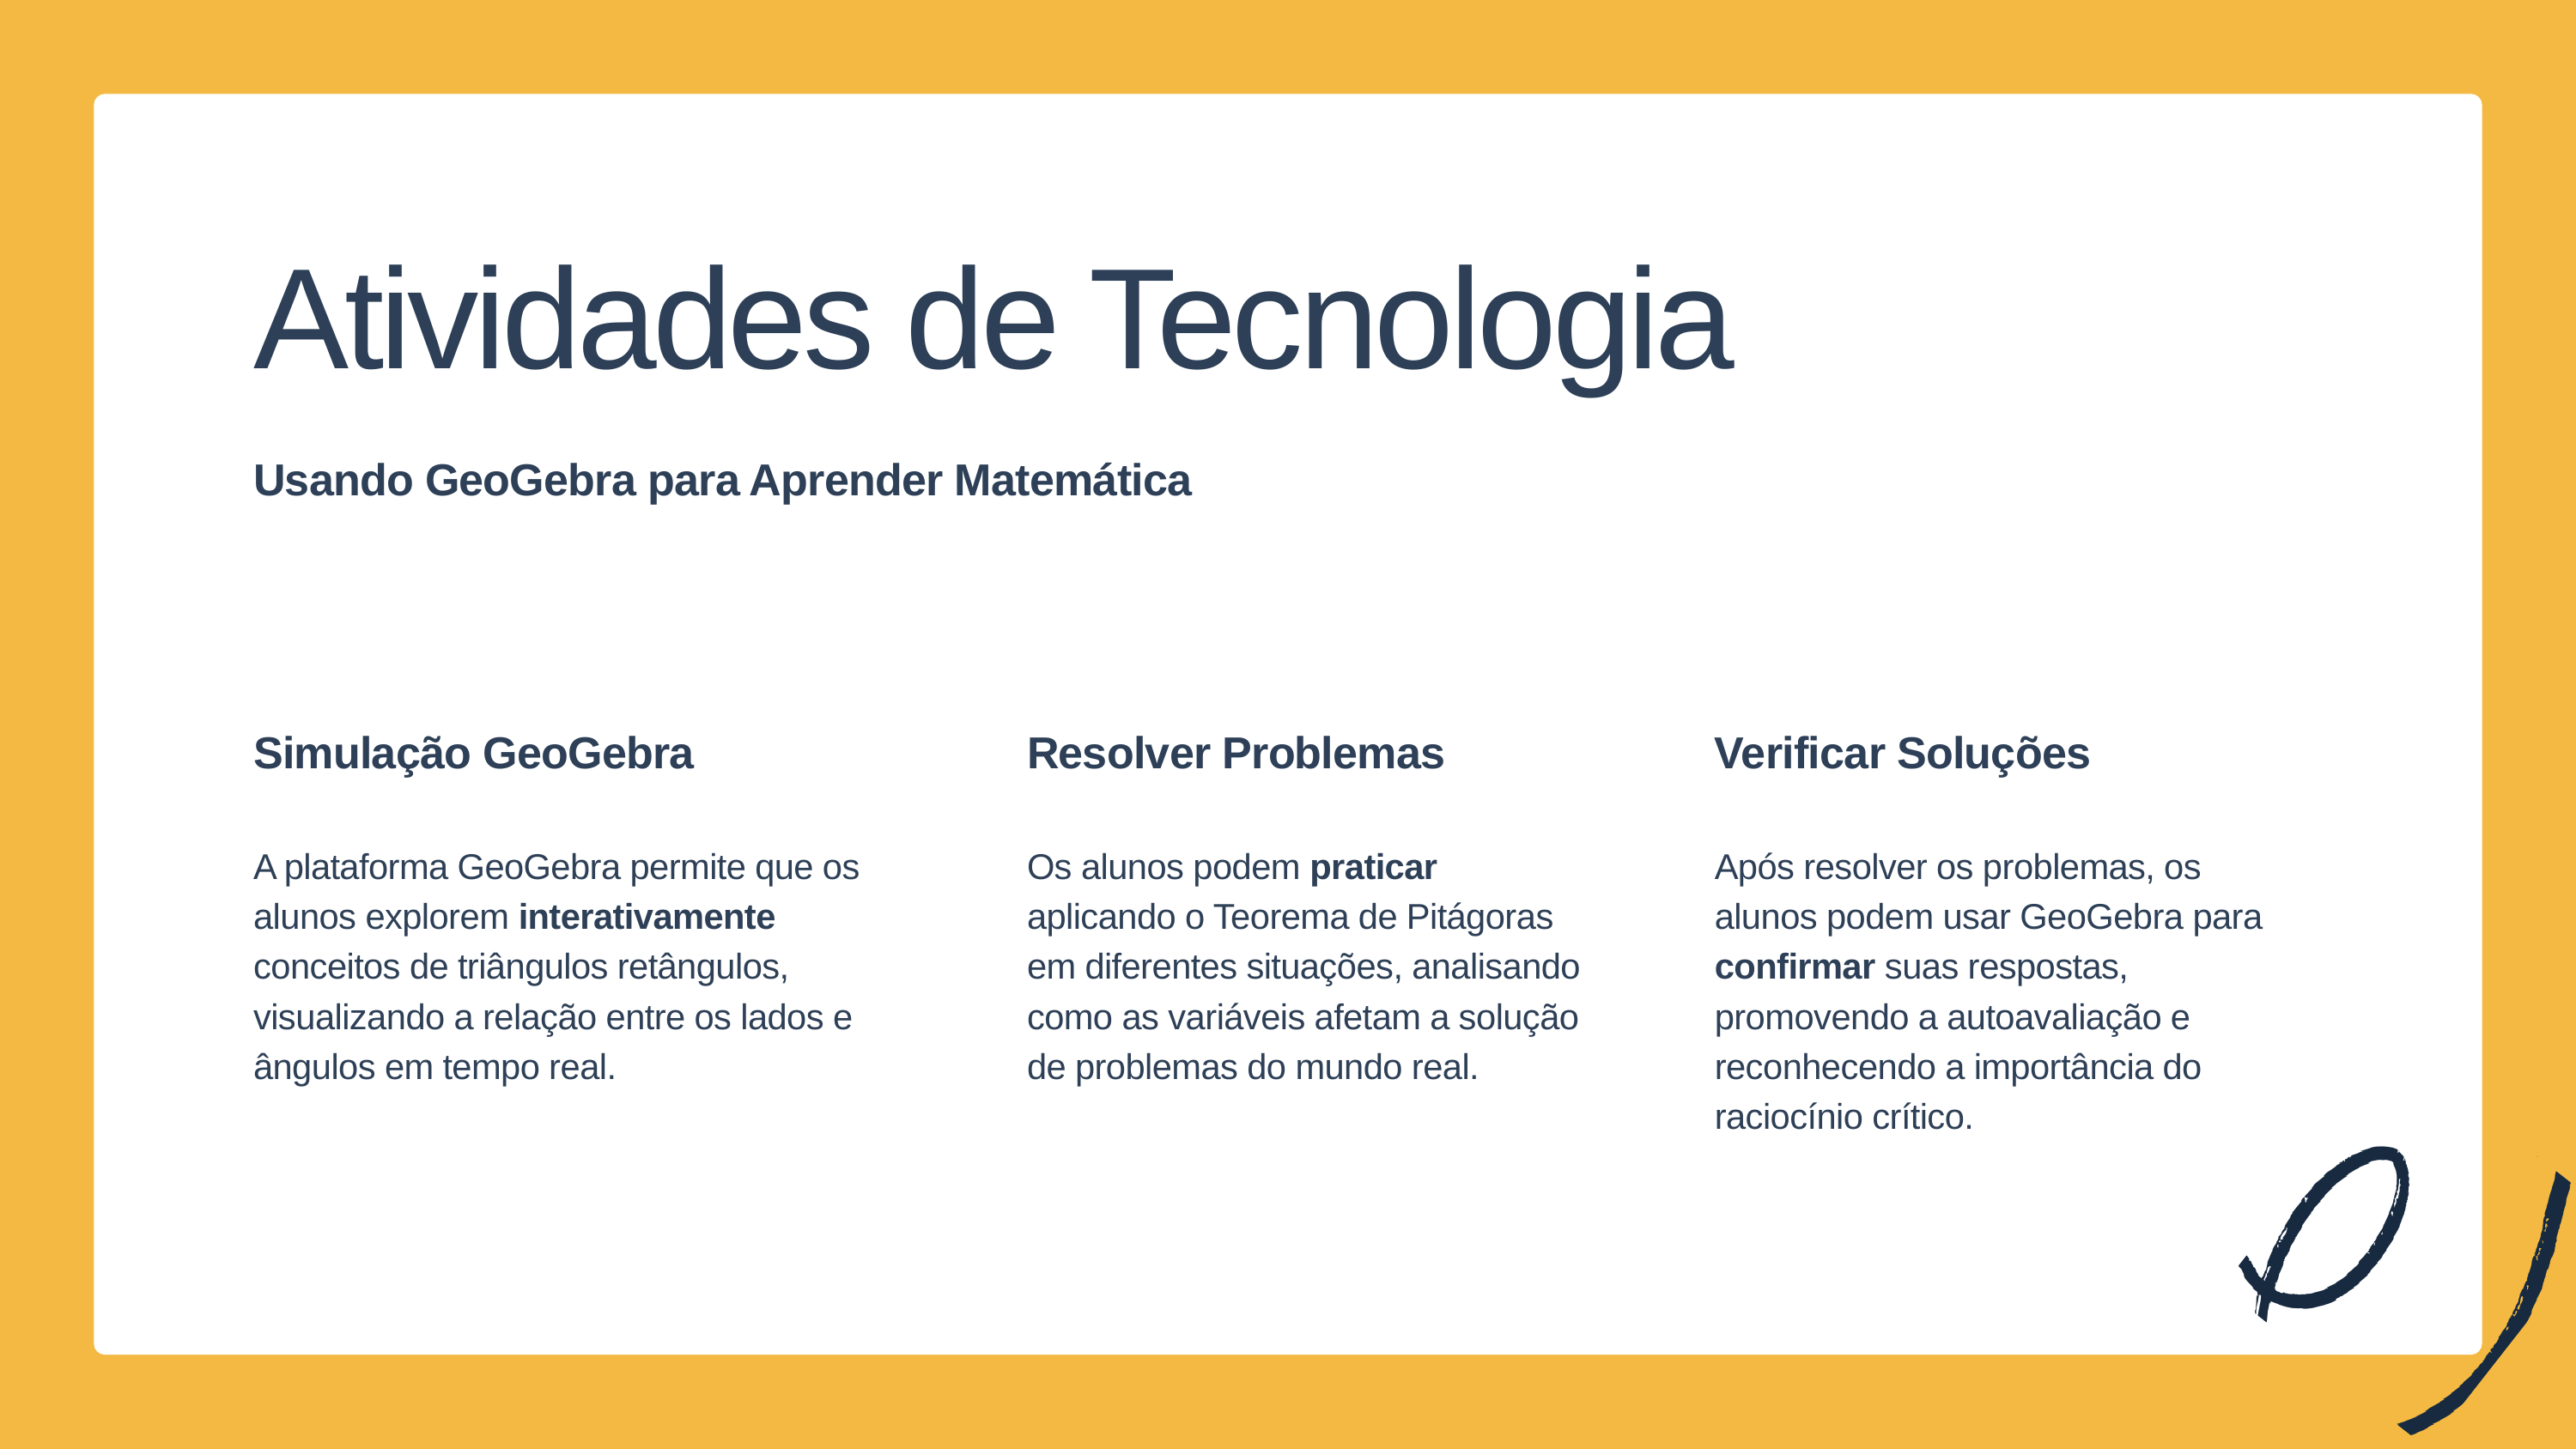

Atividades de Tecnologia
Usando GeoGebra para Aprender Matemática
Simulação GeoGebra
A plataforma GeoGebra permite que os alunos explorem interativamente conceitos de triângulos retângulos, visualizando a relação entre os lados e ângulos em tempo real.
Resolver Problemas
Os alunos podem praticar aplicando o Teorema de Pitágoras em diferentes situações, analisando como as variáveis afetam a solução de problemas do mundo real.
Verificar Soluções
Após resolver os problemas, os alunos podem usar GeoGebra para confirmar suas respostas, promovendo a autoavaliação e reconhecendo a importância do raciocínio crítico.

9